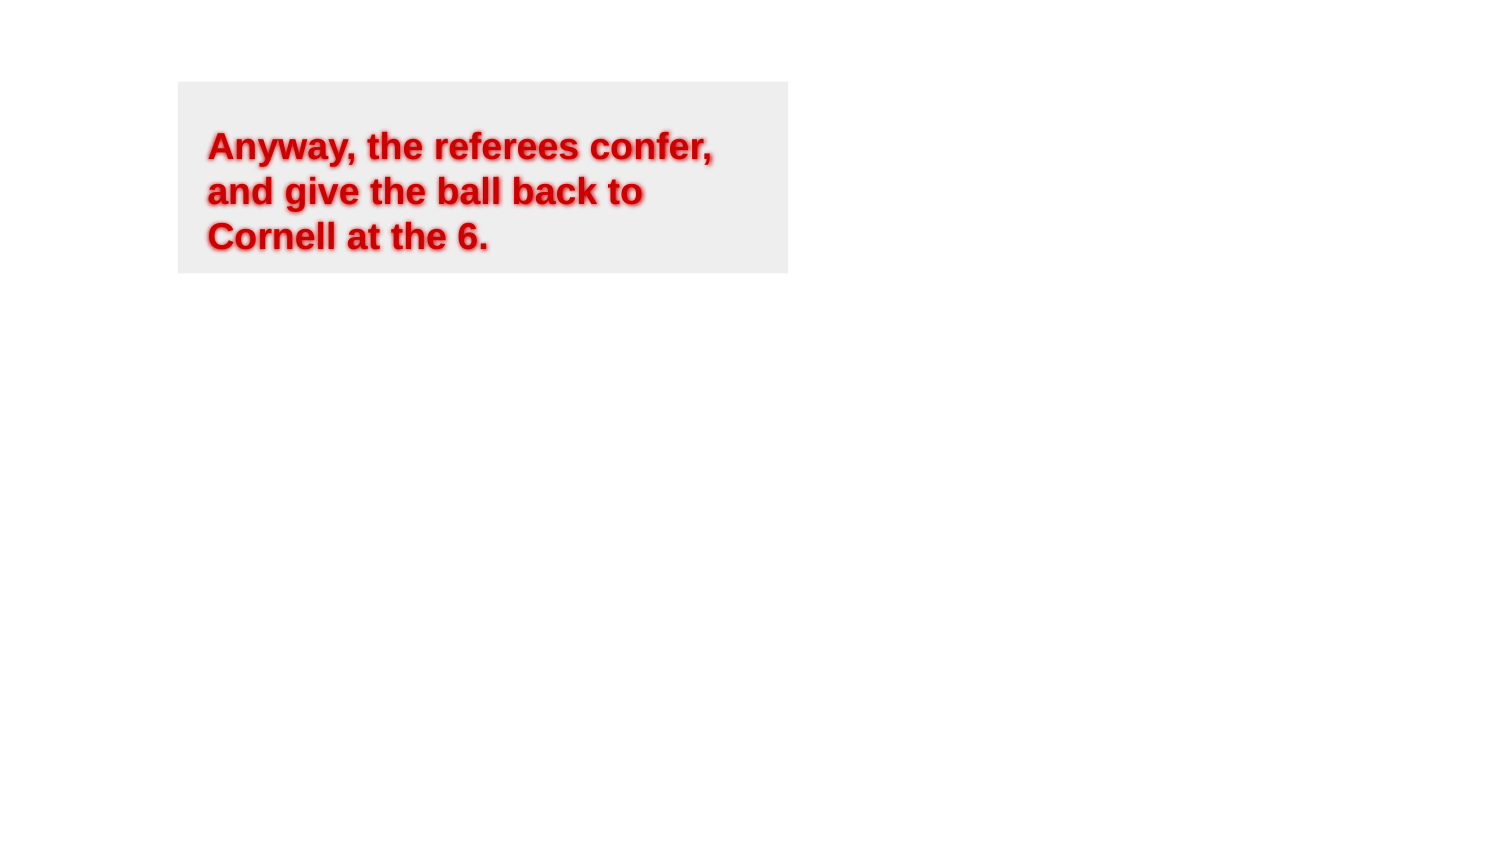

Anyway, the referees confer, and give the ball back to Cornell at the 6.